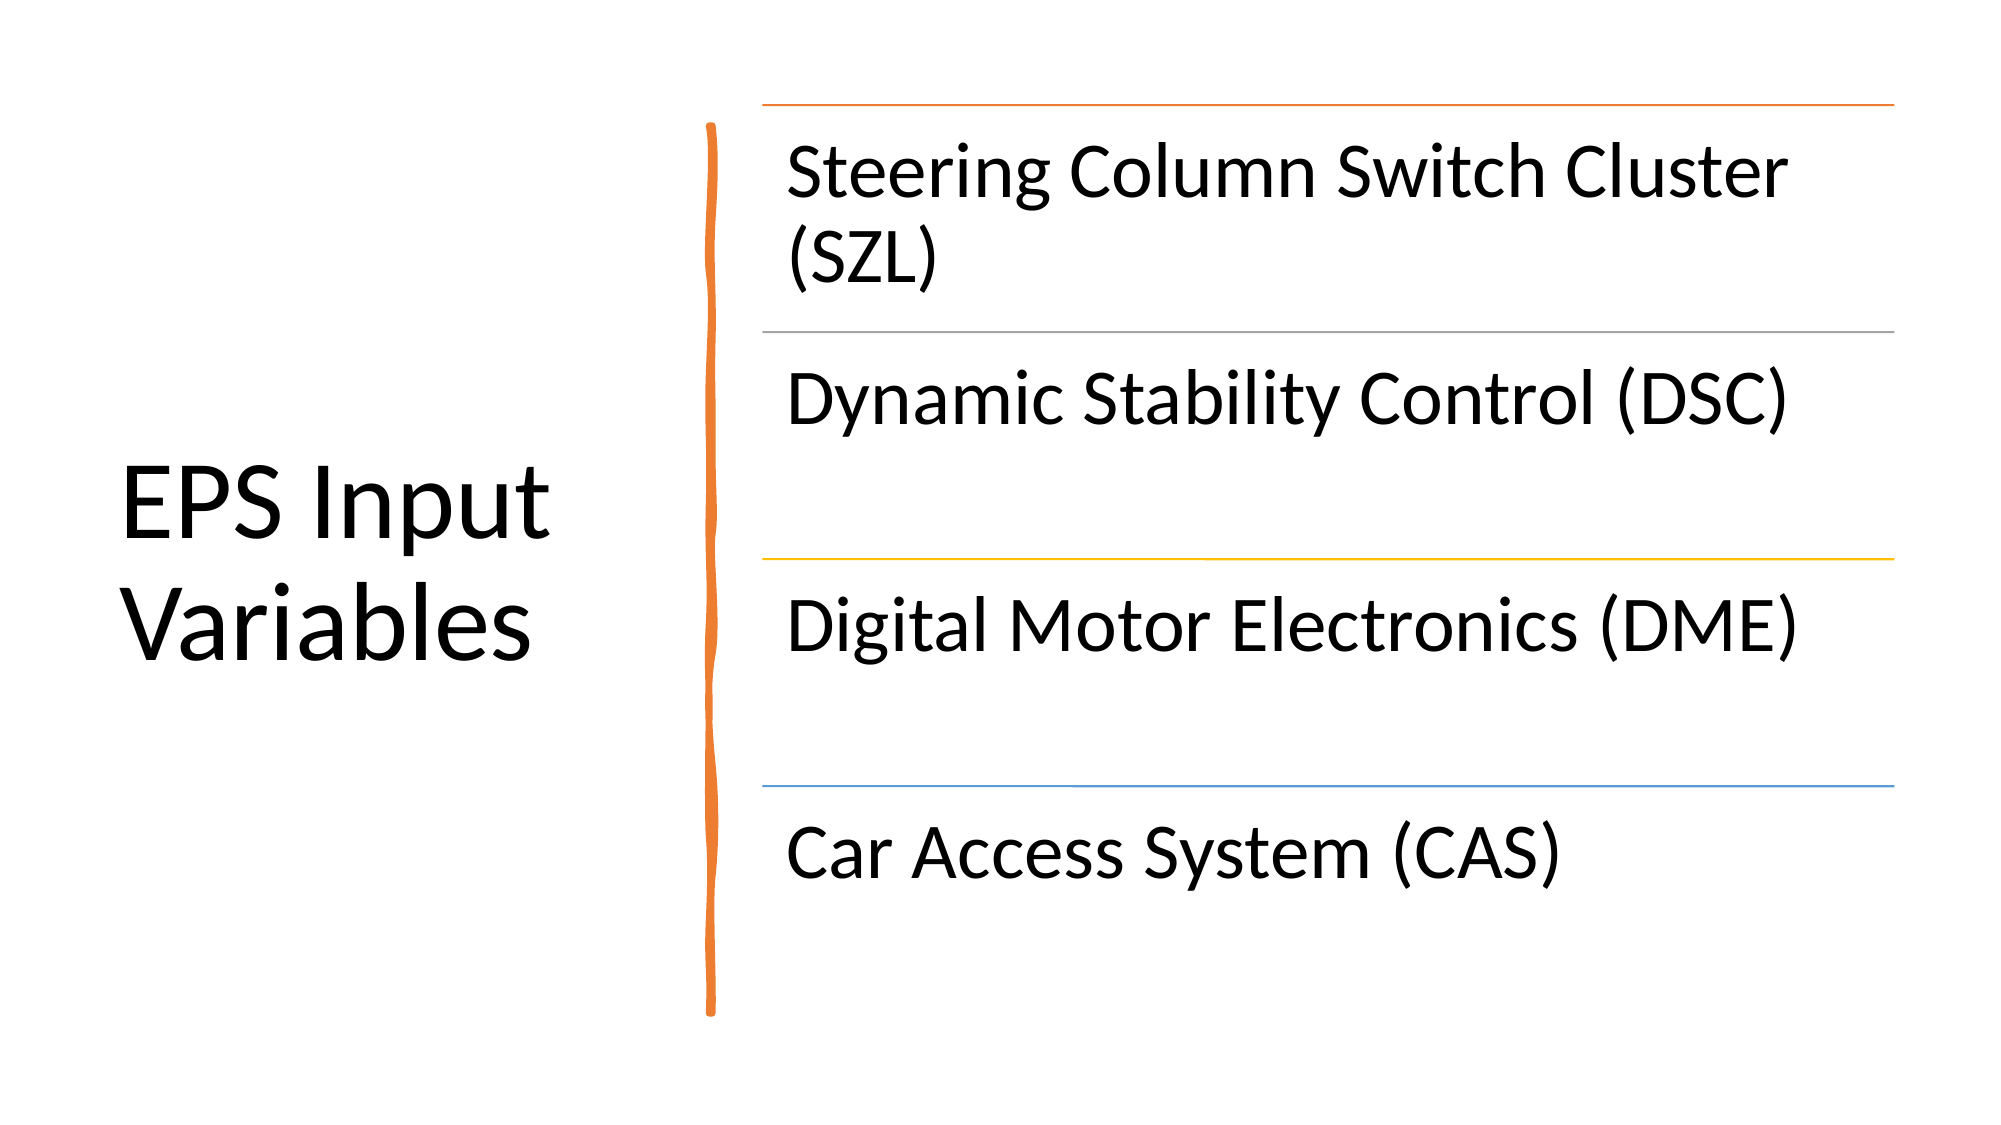

Steering Column Switch Cluster (SZL)
Dynamic Stability Control (DSC)
Digital Motor Electronics (DME)
Car Access System (CAS)
# EPS Input Variables